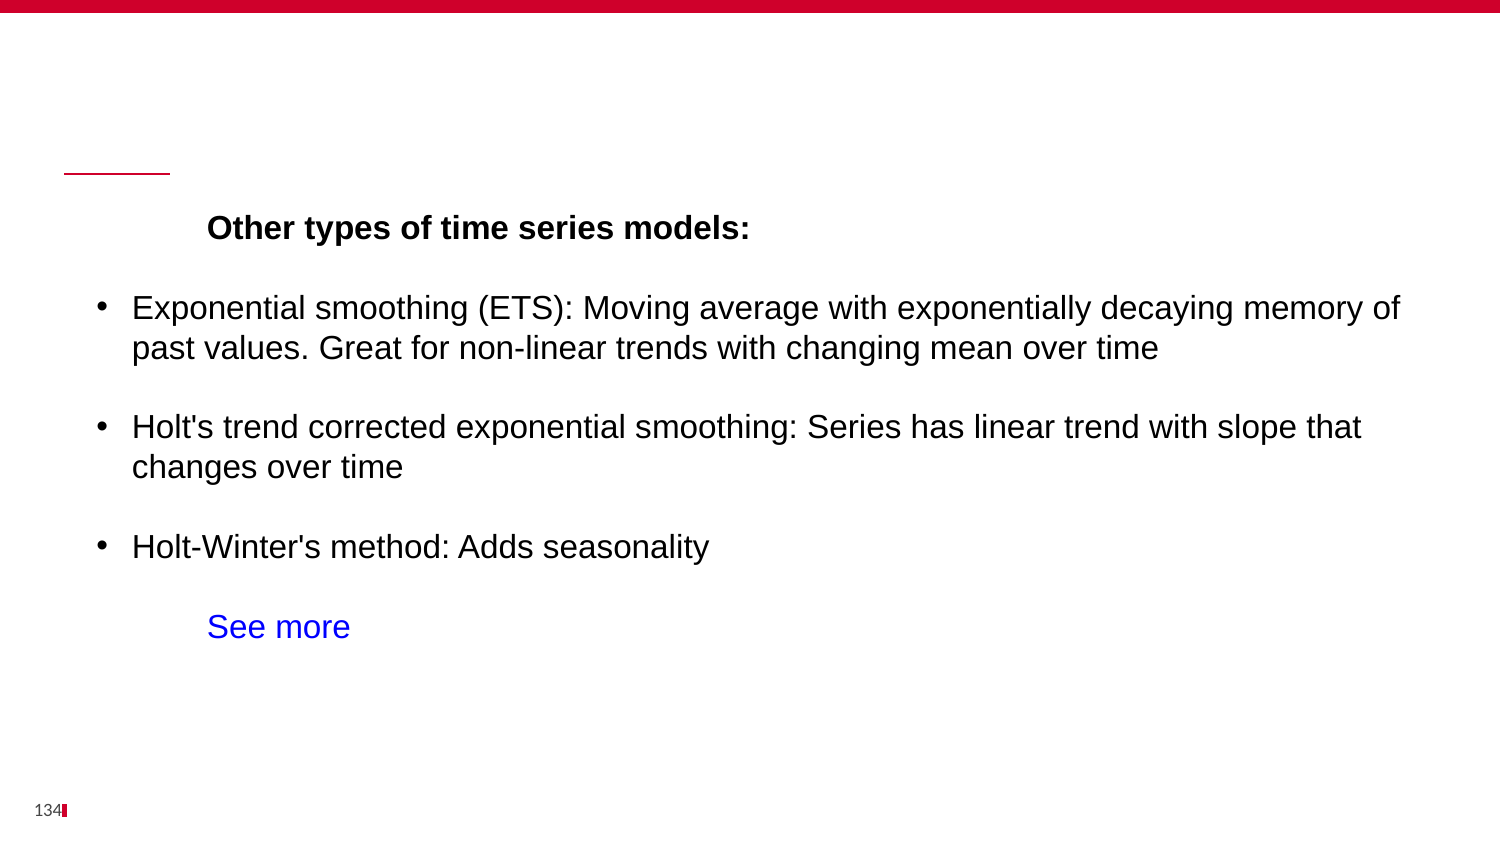

Bénéfices

	Other types of time series models:

Exponential smoothing (ETS): Moving average with exponentially decaying memory of past values. Great for non-linear trends with changing mean over time

Holt's trend corrected exponential smoothing: Series has linear trend with slope that changes over time

Holt-Winter's method: Adds seasonality

	See more

134